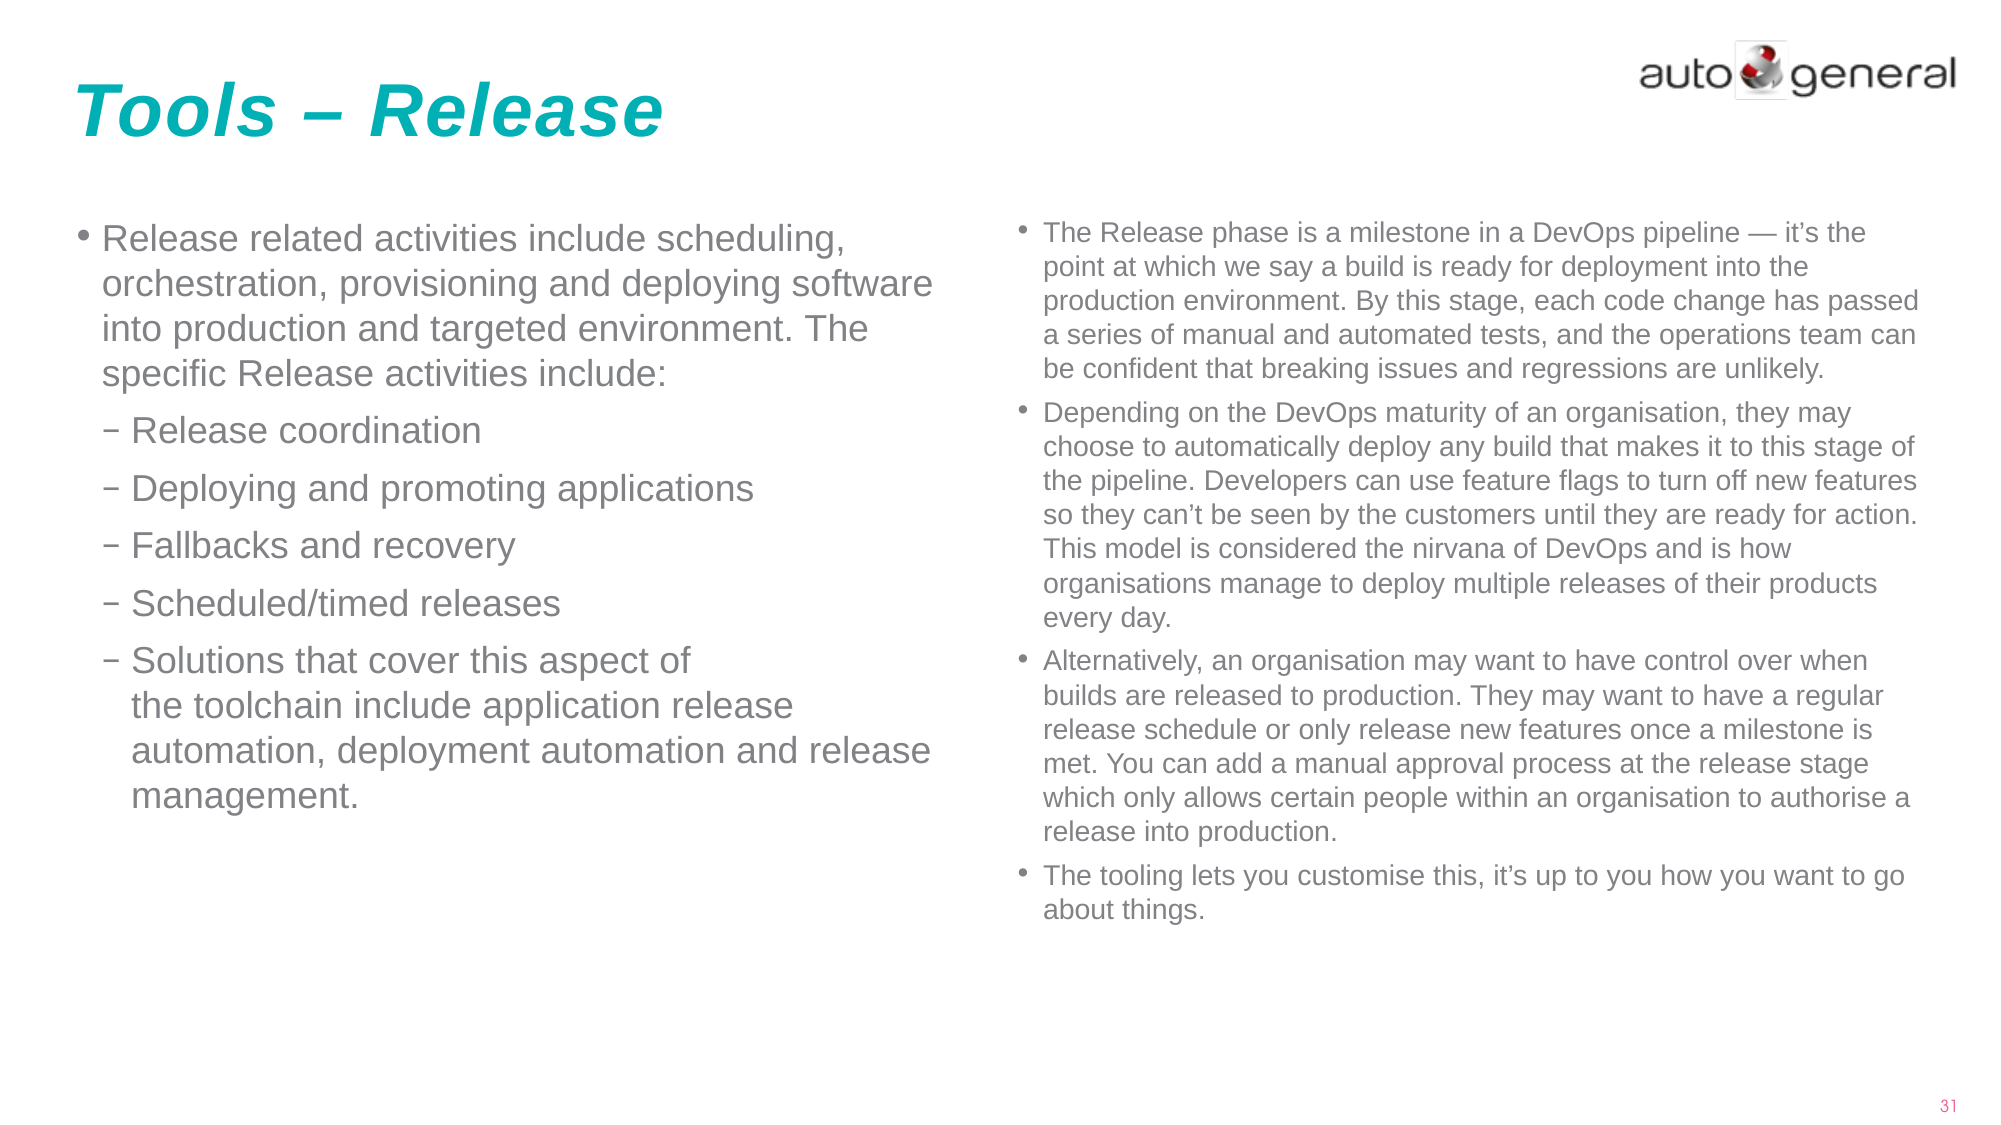

# Tools – Release
Release related activities include scheduling, orchestration, provisioning and deploying software into production and targeted environment. The specific Release activities include:
Release coordination
Deploying and promoting applications
Fallbacks and recovery
Scheduled/timed releases
Solutions that cover this aspect of the toolchain include application release automation, deployment automation and release management.

The Release phase is a milestone in a DevOps pipeline — it’s the point at which we say a build is ready for deployment into the production environment. By this stage, each code change has passed a series of manual and automated tests, and the operations team can be confident that breaking issues and regressions are unlikely.
Depending on the DevOps maturity of an organisation, they may choose to automatically deploy any build that makes it to this stage of the pipeline. Developers can use feature flags to turn off new features so they can’t be seen by the customers until they are ready for action. This model is considered the nirvana of DevOps and is how organisations manage to deploy multiple releases of their products every day.
Alternatively, an organisation may want to have control over when builds are released to production. They may want to have a regular release schedule or only release new features once a milestone is met. You can add a manual approval process at the release stage which only allows certain people within an organisation to authorise a release into production.
The tooling lets you customise this, it’s up to you how you want to go about things.